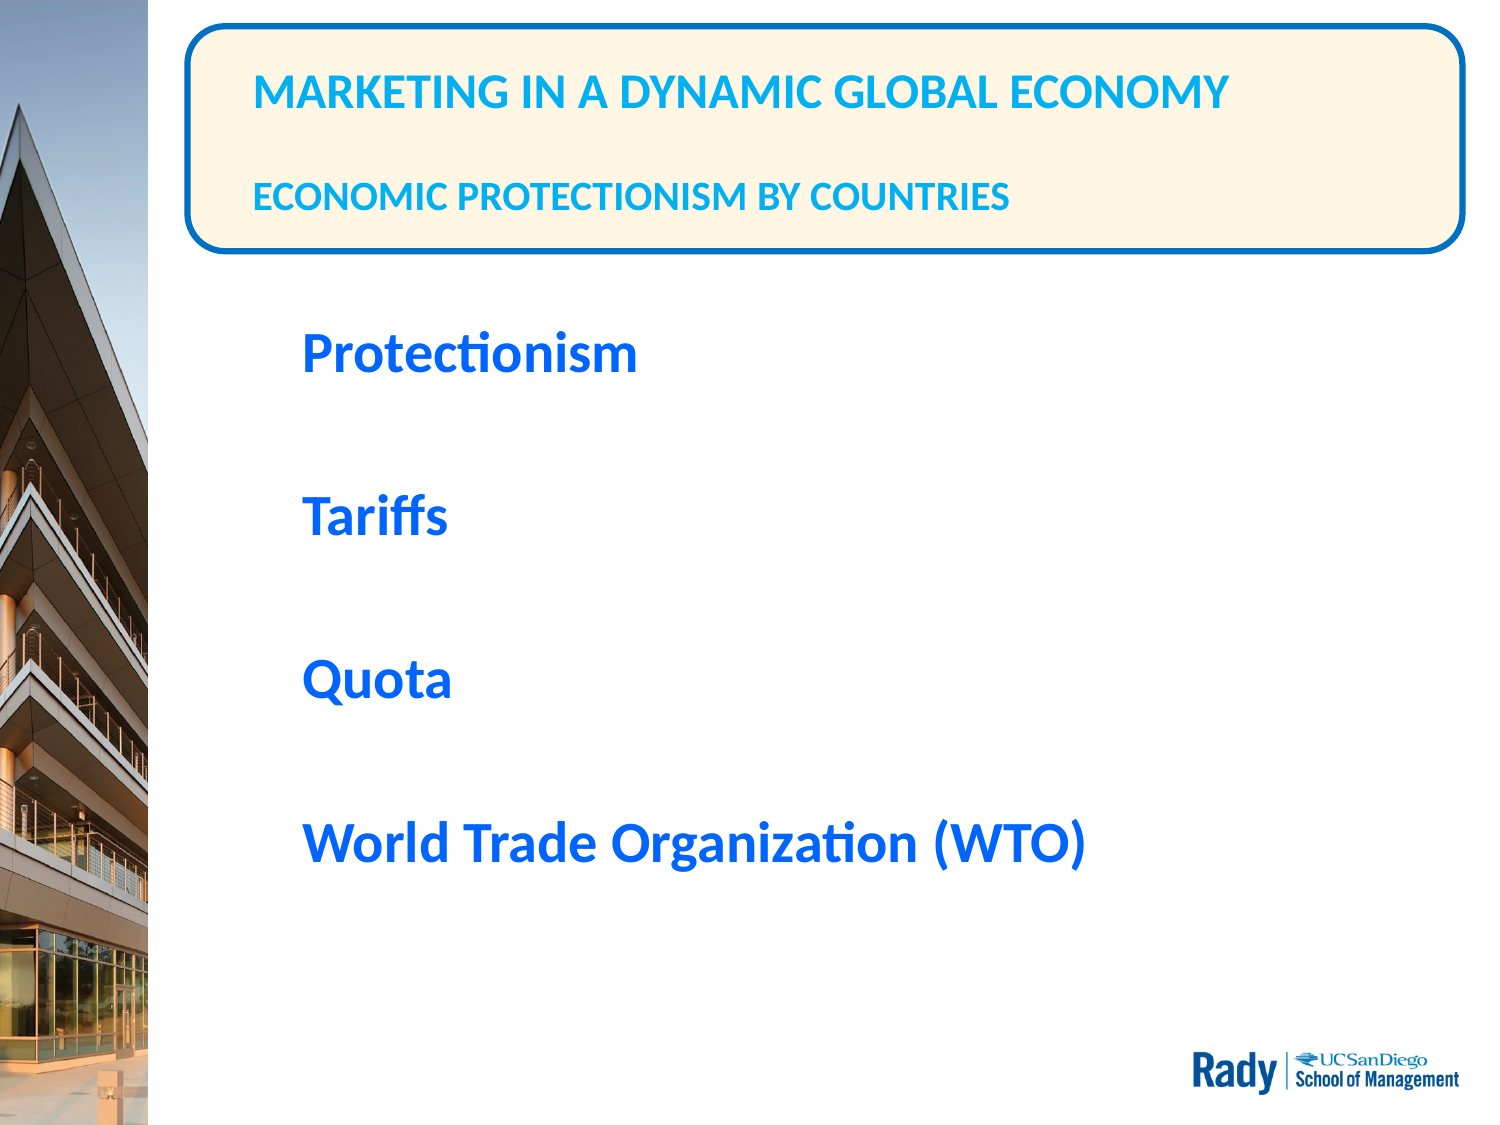

# MARKETING IN A DYNAMIC GLOBAL ECONOMY ECONOMIC PROTECTIONISM BY COUNTRIES
Protectionism

Tariffs

Quota

World Trade Organization (WTO)